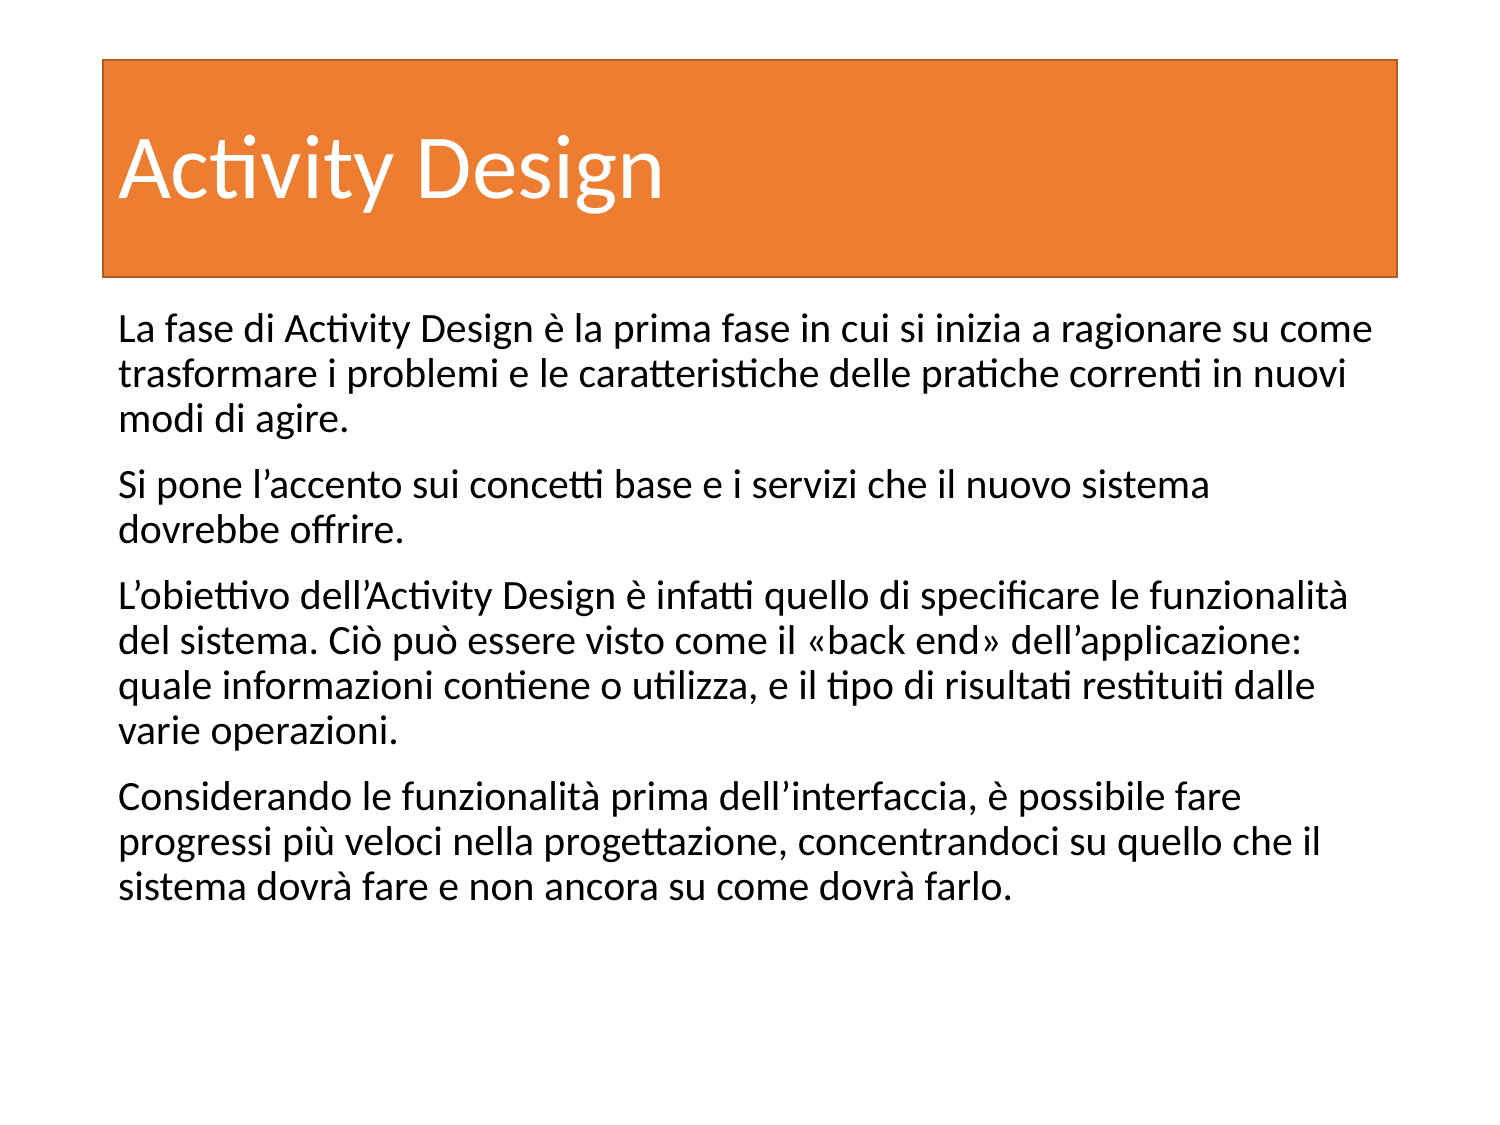

# Activity Design
La fase di Activity Design è la prima fase in cui si inizia a ragionare su come trasformare i problemi e le caratteristiche delle pratiche correnti in nuovi modi di agire.
Si pone l’accento sui concetti base e i servizi che il nuovo sistema dovrebbe offrire.
L’obiettivo dell’Activity Design è infatti quello di specificare le funzionalità del sistema. Ciò può essere visto come il «back end» dell’applicazione: quale informazioni contiene o utilizza, e il tipo di risultati restituiti dalle varie operazioni.
Considerando le funzionalità prima dell’interfaccia, è possibile fare progressi più veloci nella progettazione, concentrandoci su quello che il sistema dovrà fare e non ancora su come dovrà farlo.